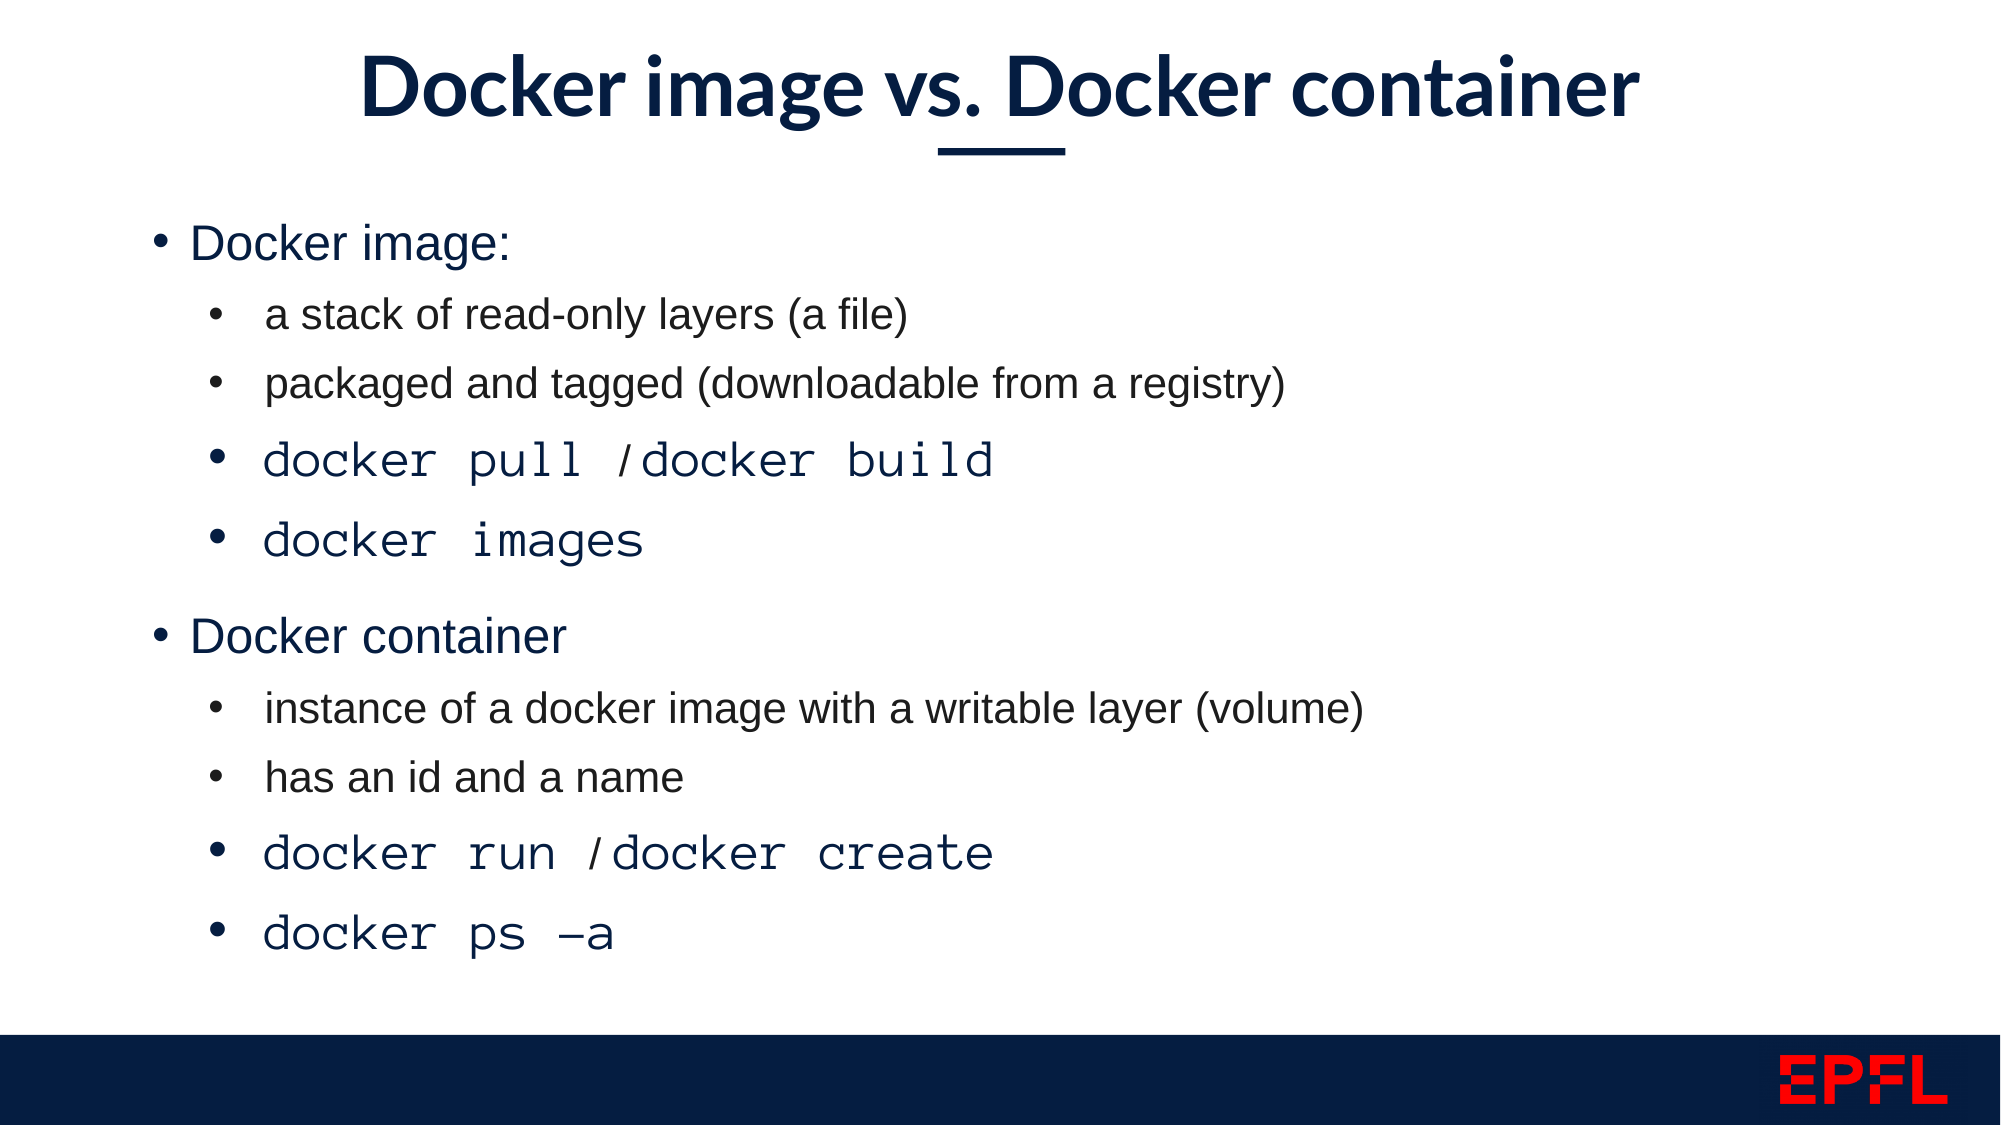

Docker image vs. Docker container

Docker image:
a stack of read-only layers (a file)
packaged and tagged (downloadable from a registry)
docker pull / docker build
docker images
Docker container
instance of a docker image with a writable layer (volume)
has an id and a name
docker run / docker create
docker ps -a